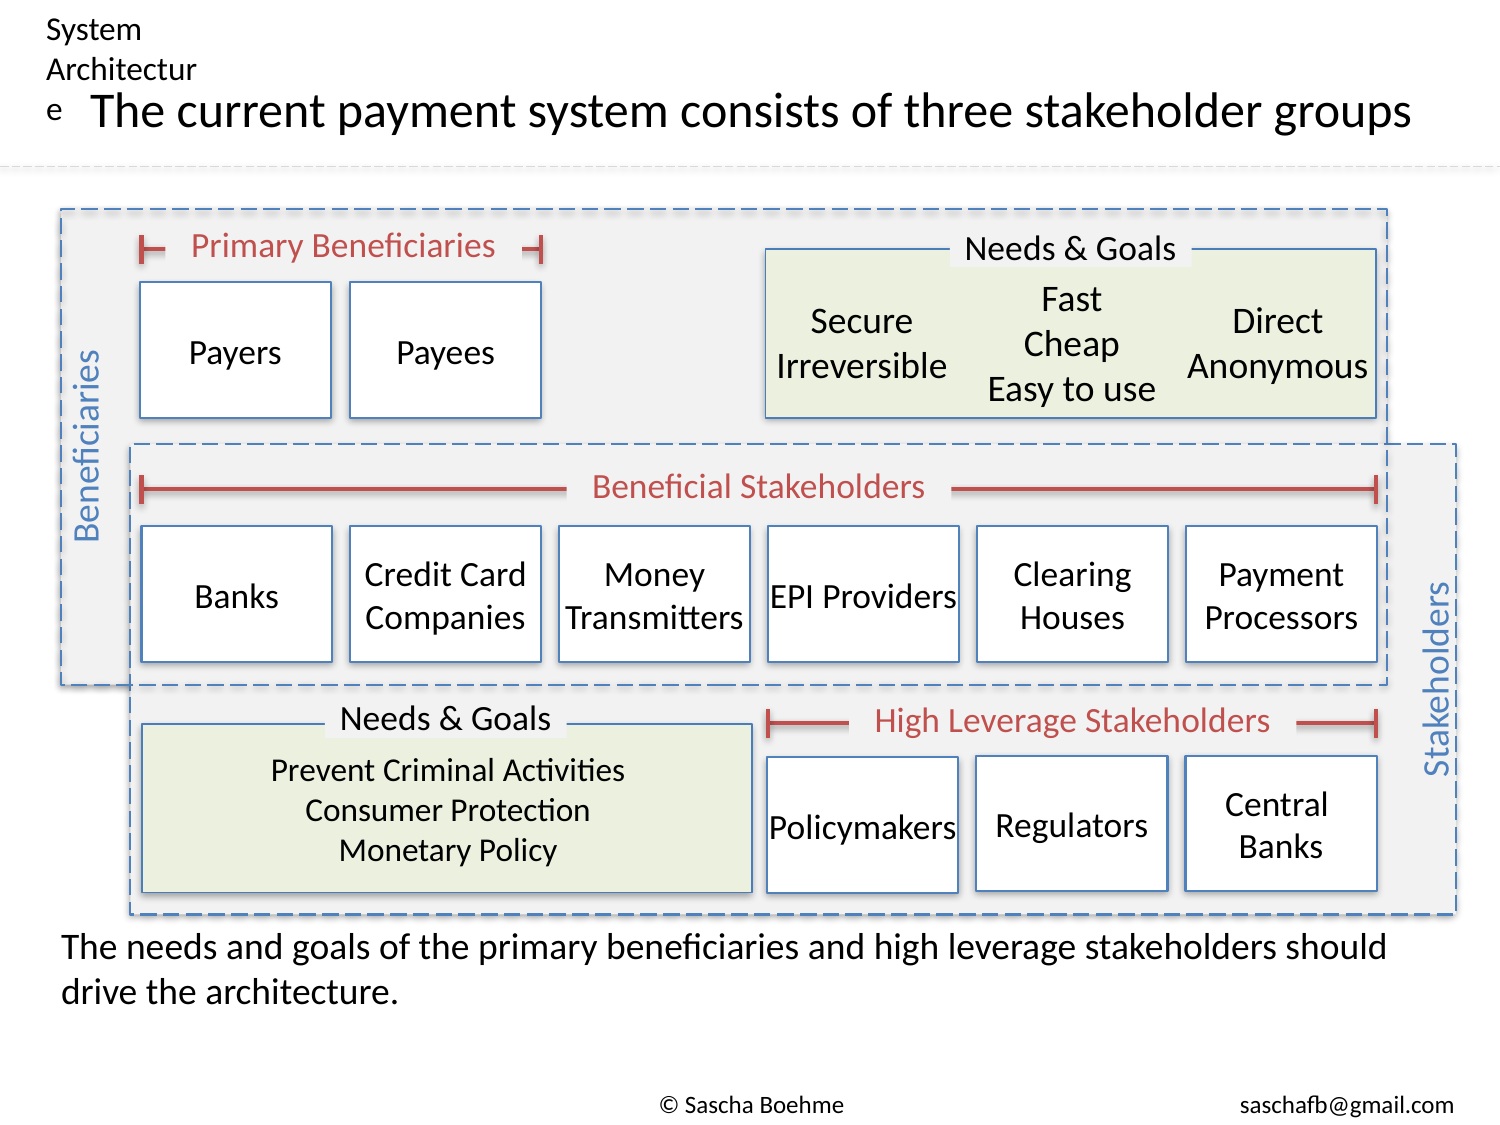

System Architecture
# The current payment system consists of three stakeholder groups
Beneficiaries

Primary Beneficiaries
Needs & Goals

Fast
Cheap
Easy to use
Payers
Payees
Secure
Irreversible
Direct
Anonymous
Stakeholders
Beneficial Stakeholders
Banks
Credit Card Companies
Money Transmitters
EPI Providers
Clearing Houses
Payment Processors
High Leverage Stakeholders
Needs & Goals

Prevent Criminal Activities
Consumer Protection
Monetary Policy
Regulators
Central
Banks
Policymakers
The needs and goals of the primary beneficiaries and high leverage stakeholders should drive the architecture.